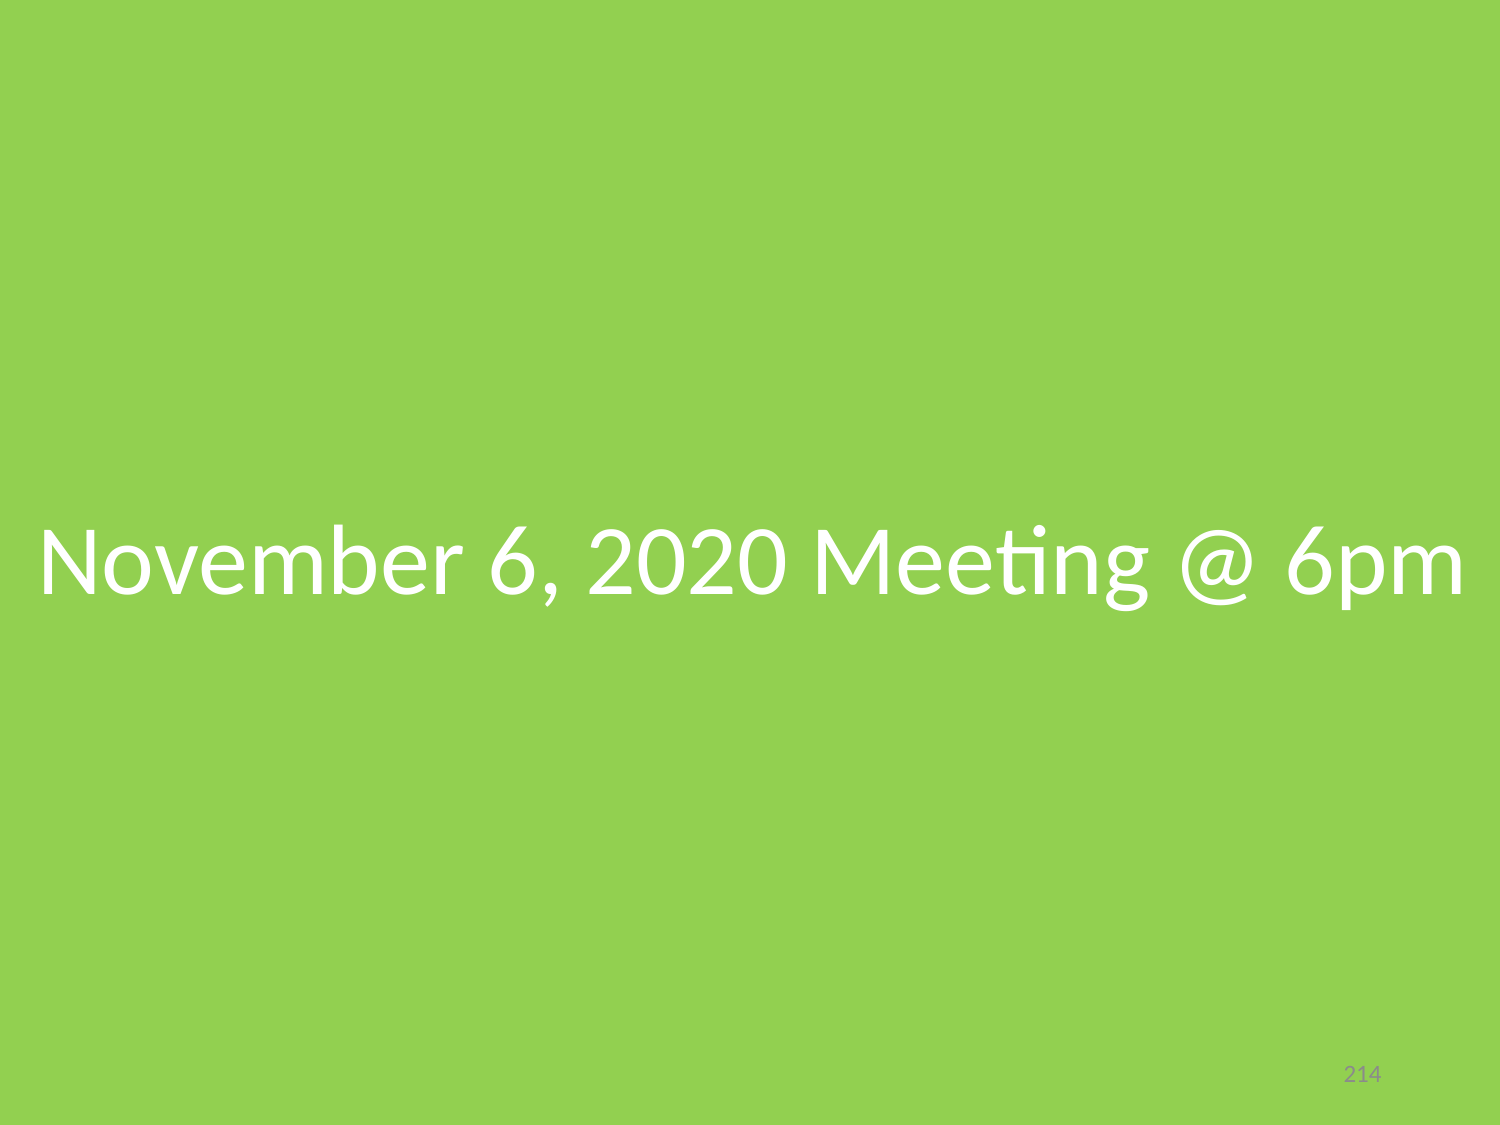

# November 6, 2020 Meeting @ 6pm
214